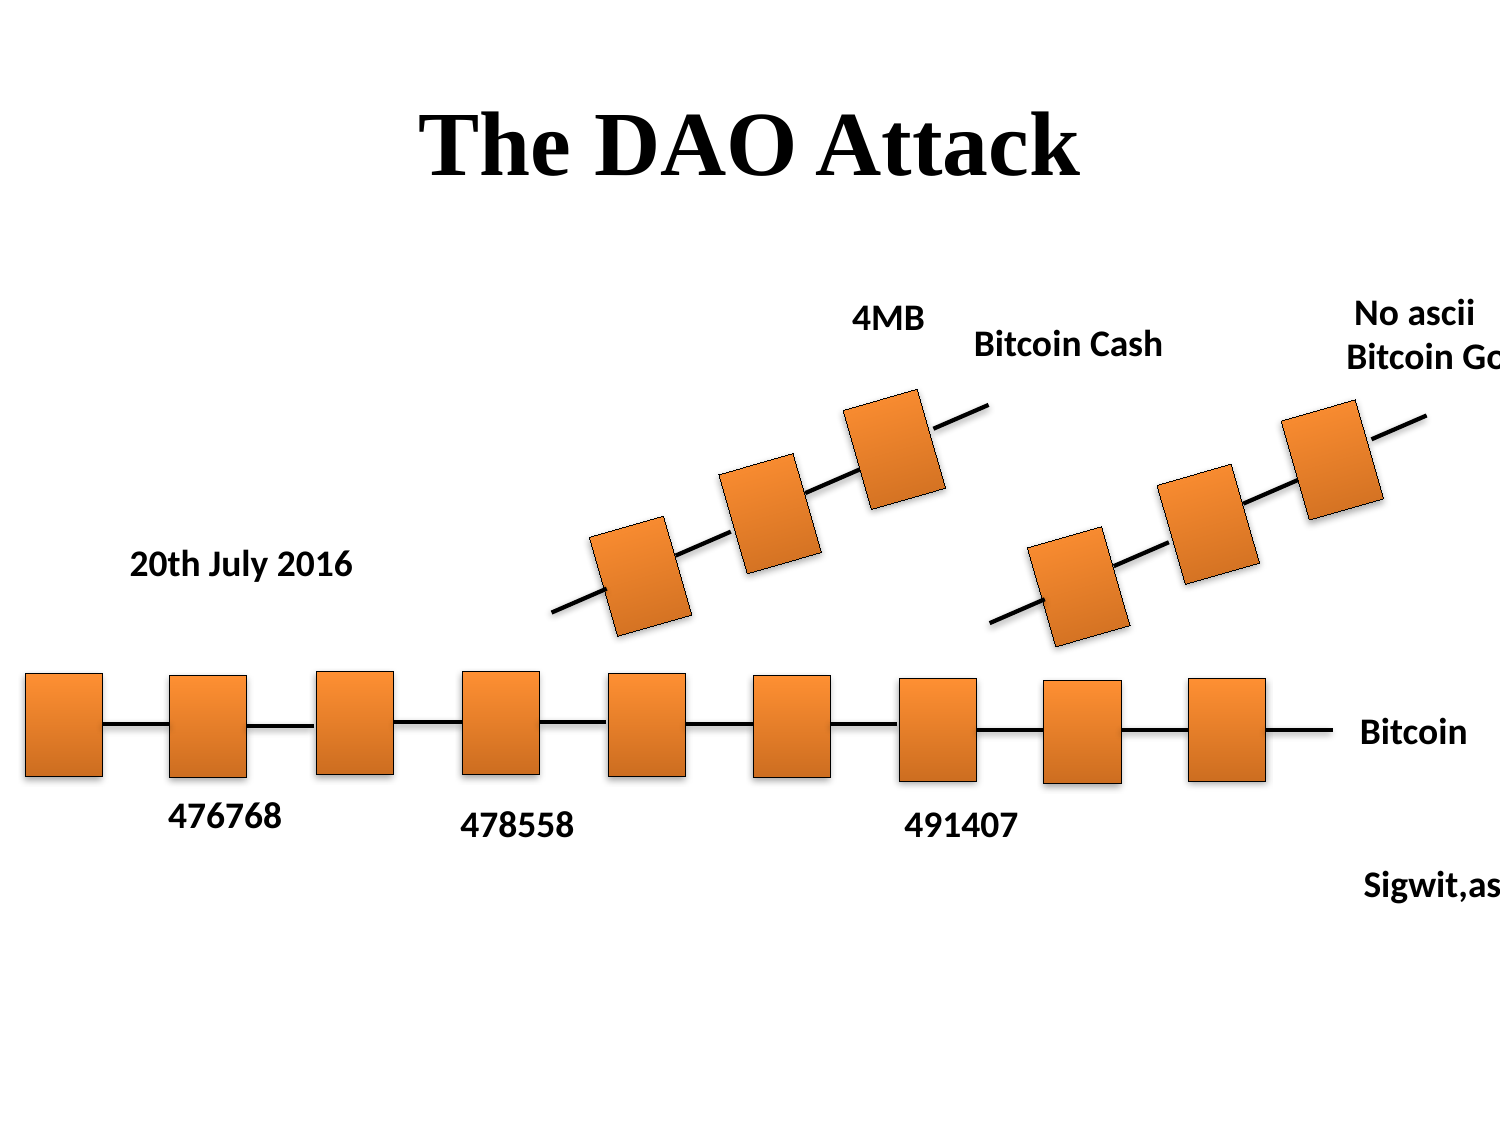

# The DAO Attack
No ascii
4MB
Bitcoin Cash
Bitcoin Gold

20th July 2016

Bitcoin
476768
478558
491407
Sigwit,ascii